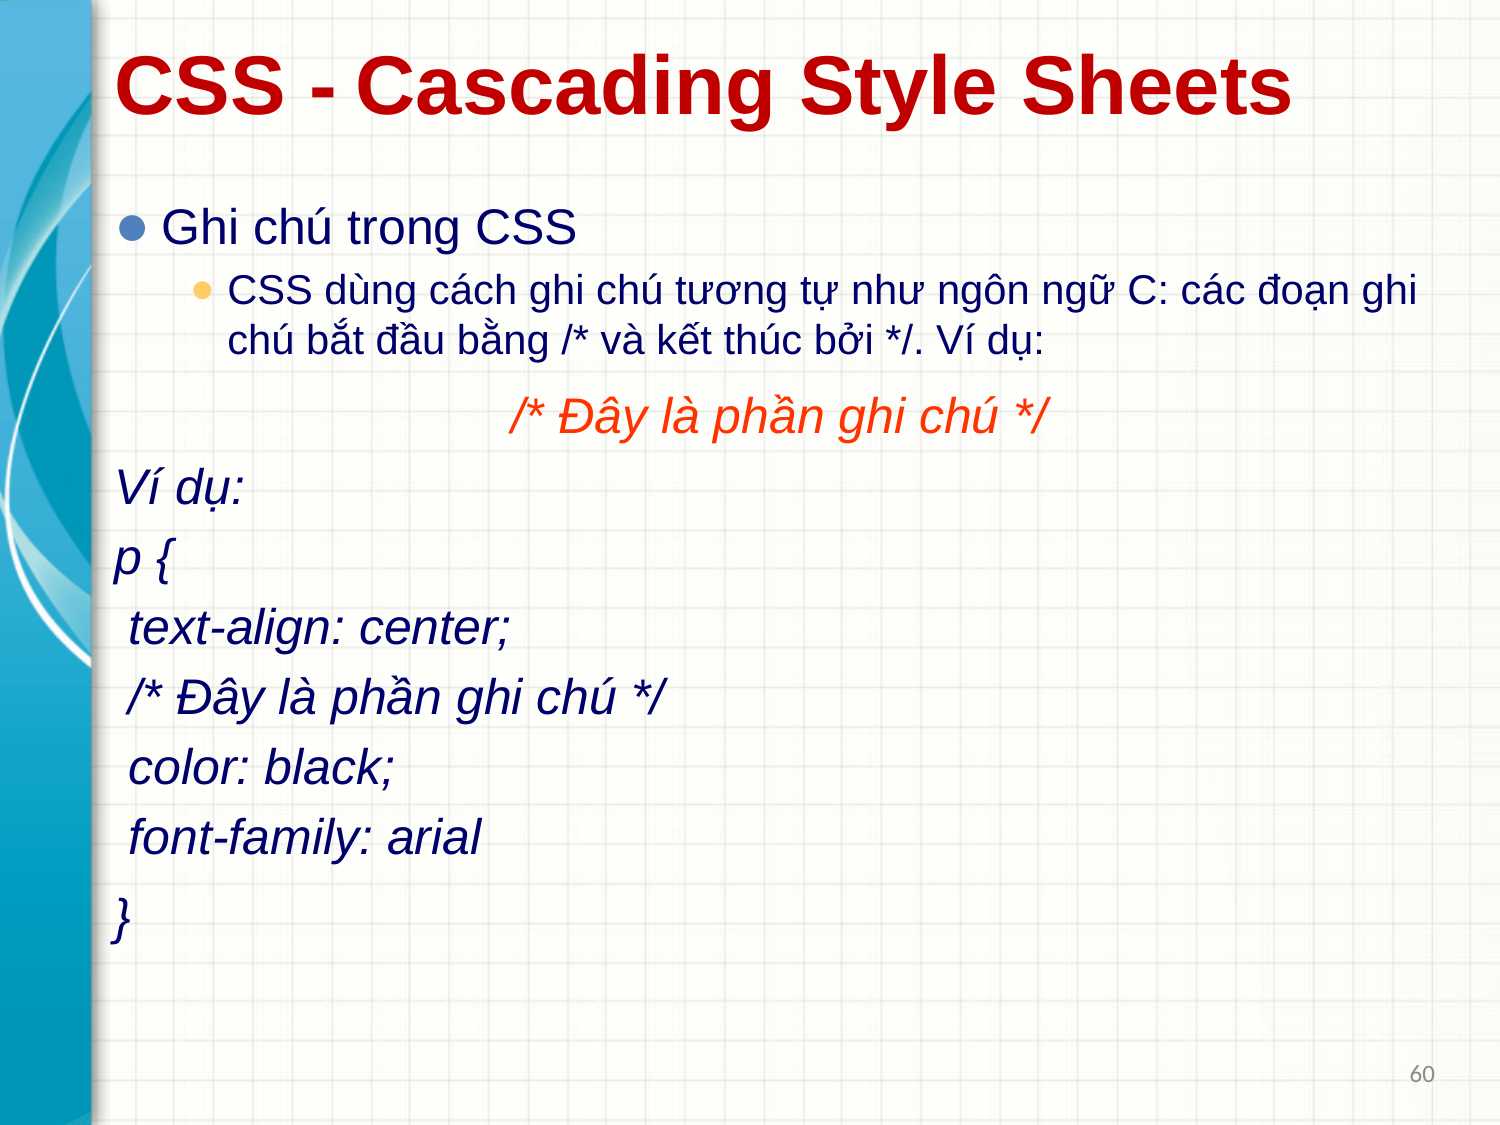

# CSS - Cascading Style Sheets
Ghi chú trong CSS
CSS dùng cách ghi chú tương tự như ngôn ngữ C: các đoạn ghi chú bắt đầu bằng /* và kết thúc bởi */. Ví dụ:
/* Đây là phần ghi chú */
Ví dụ:
p {
 text-align: center;
 /* Đây là phần ghi chú */
 color: black;
 font-family: arial
}
60